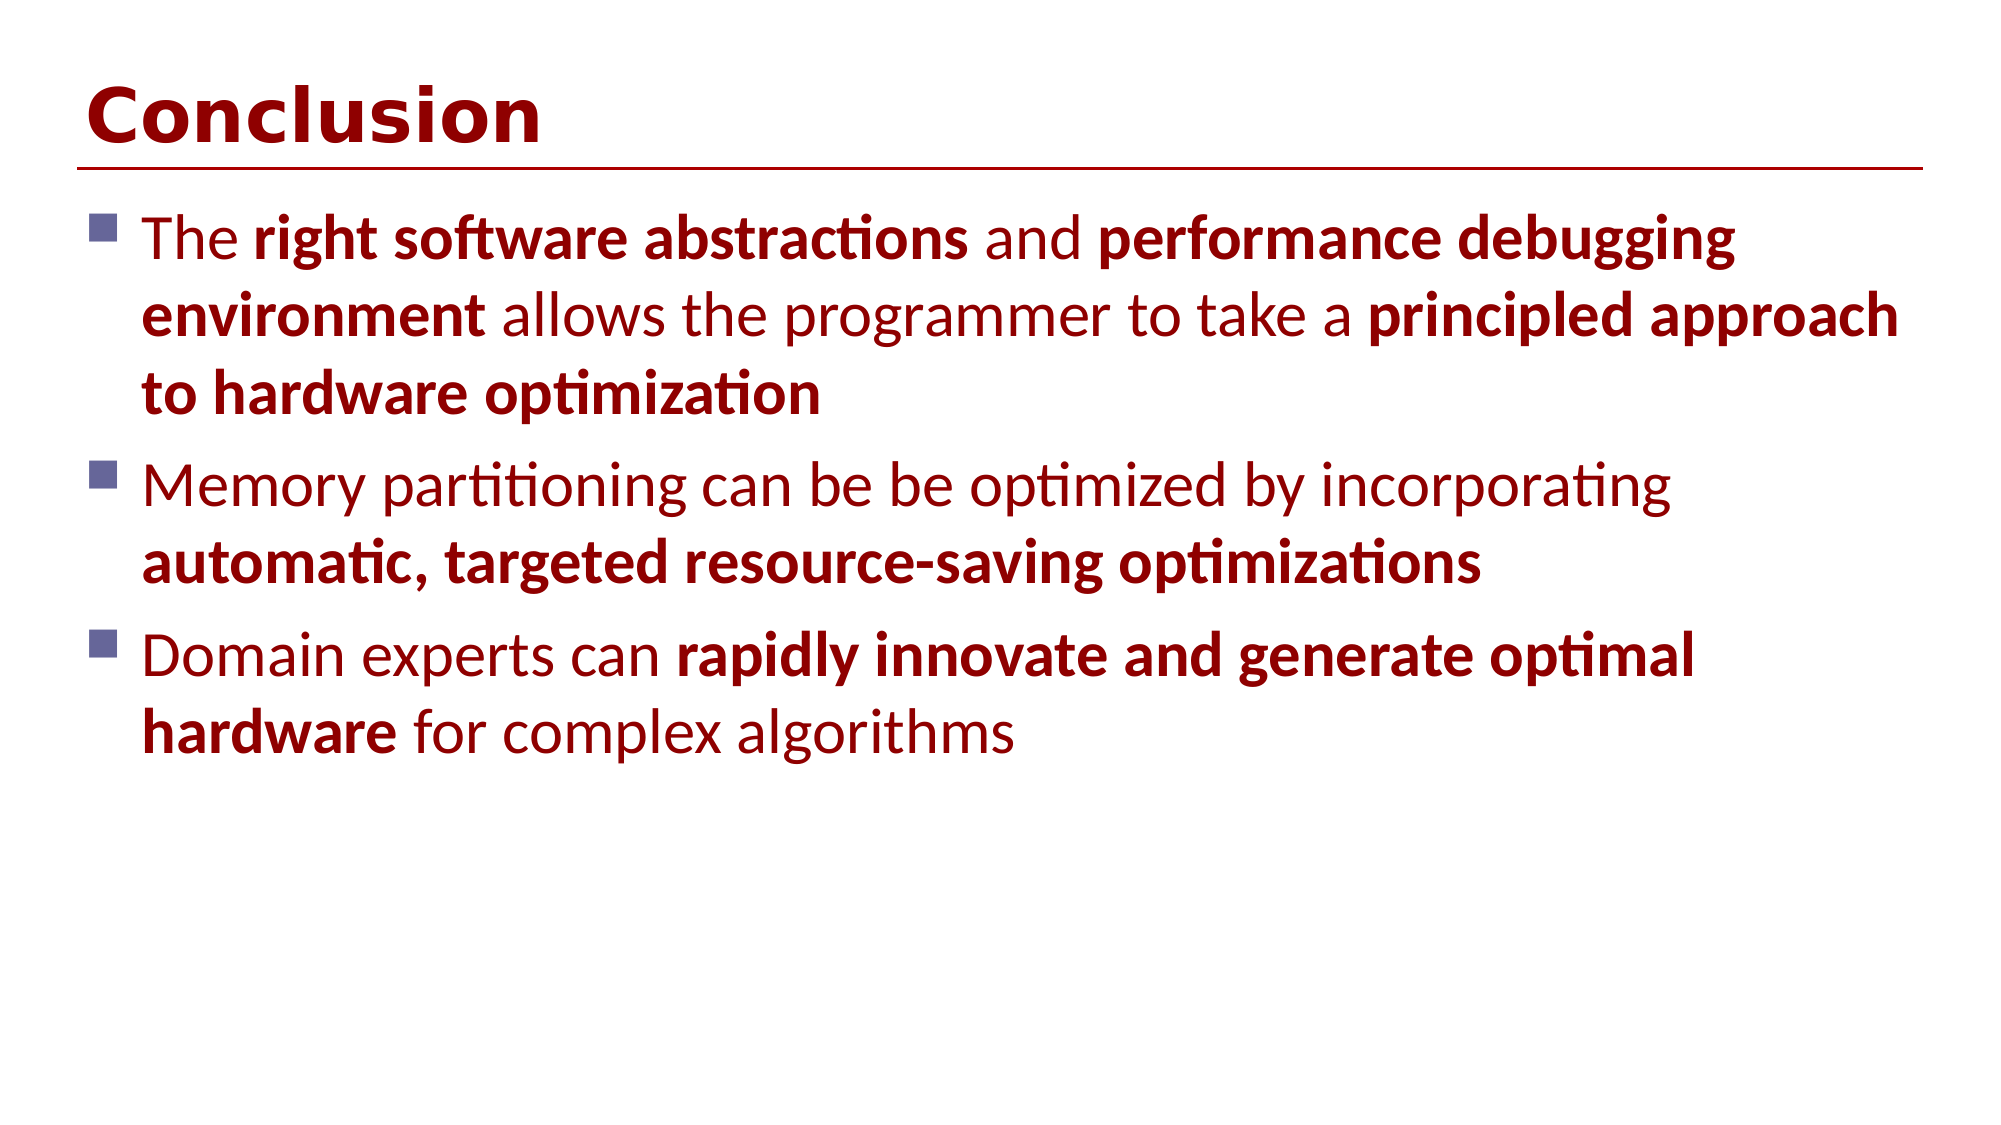

# Conclusion
The right software abstractions and performance debugging environment allows the programmer to take a principled approach to hardware optimization
Memory partitioning can be be optimized by incorporating automatic, targeted resource-saving optimizations
Domain experts can rapidly innovate and generate optimal hardware for complex algorithms
194